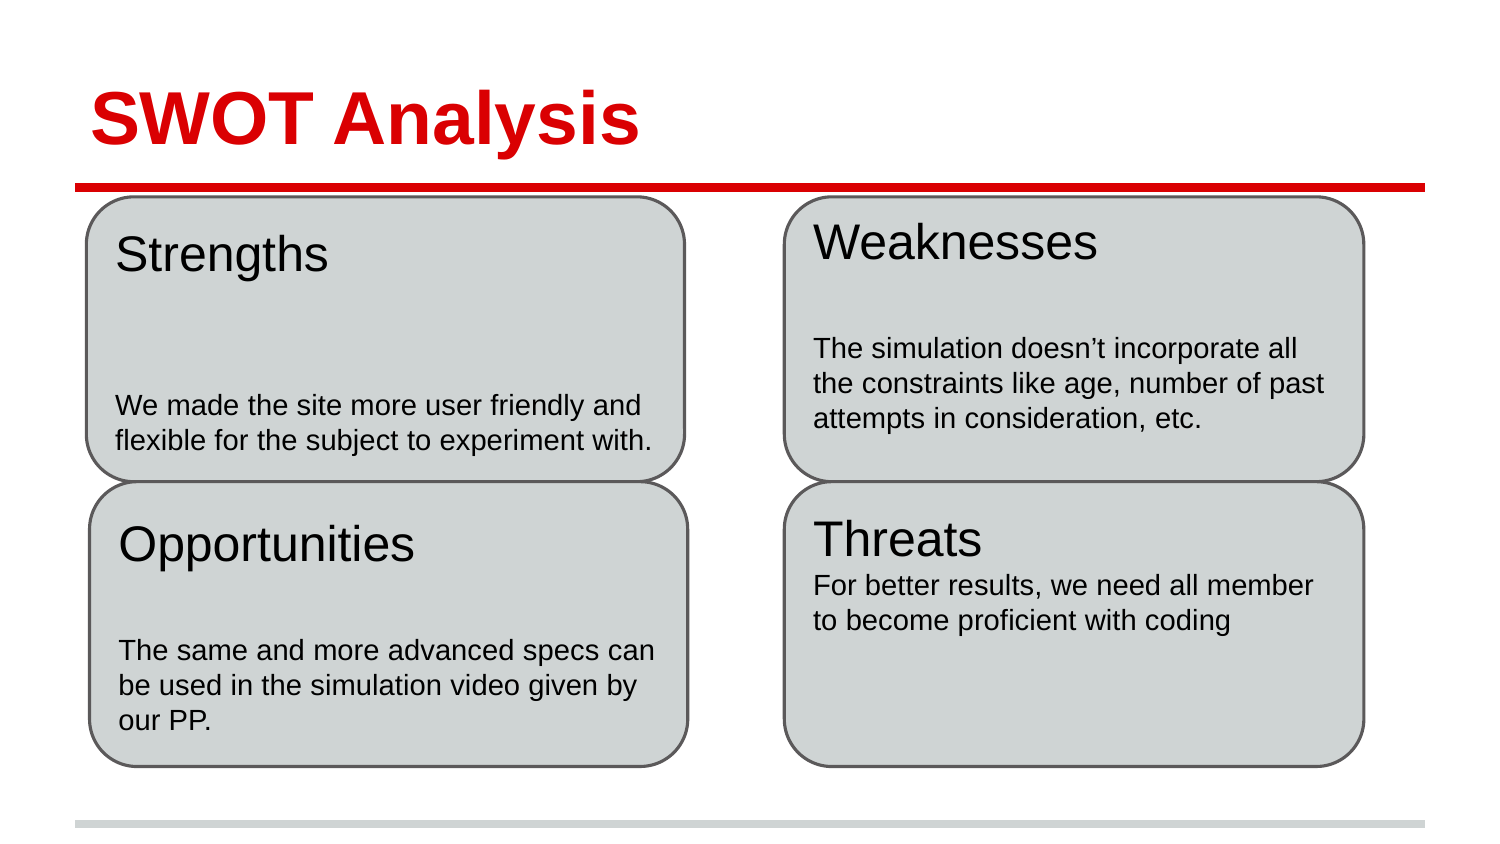

# SWOT Analysis
Strengths

We made the site more user friendly and flexible for the subject to experiment with.
Weaknesses

The simulation doesn’t incorporate all the constraints like age, number of past attempts in consideration, etc.

Opportunities

The same and more advanced specs can be used in the simulation video given by our PP.
Threats
For better results, we need all member to become proficient with coding